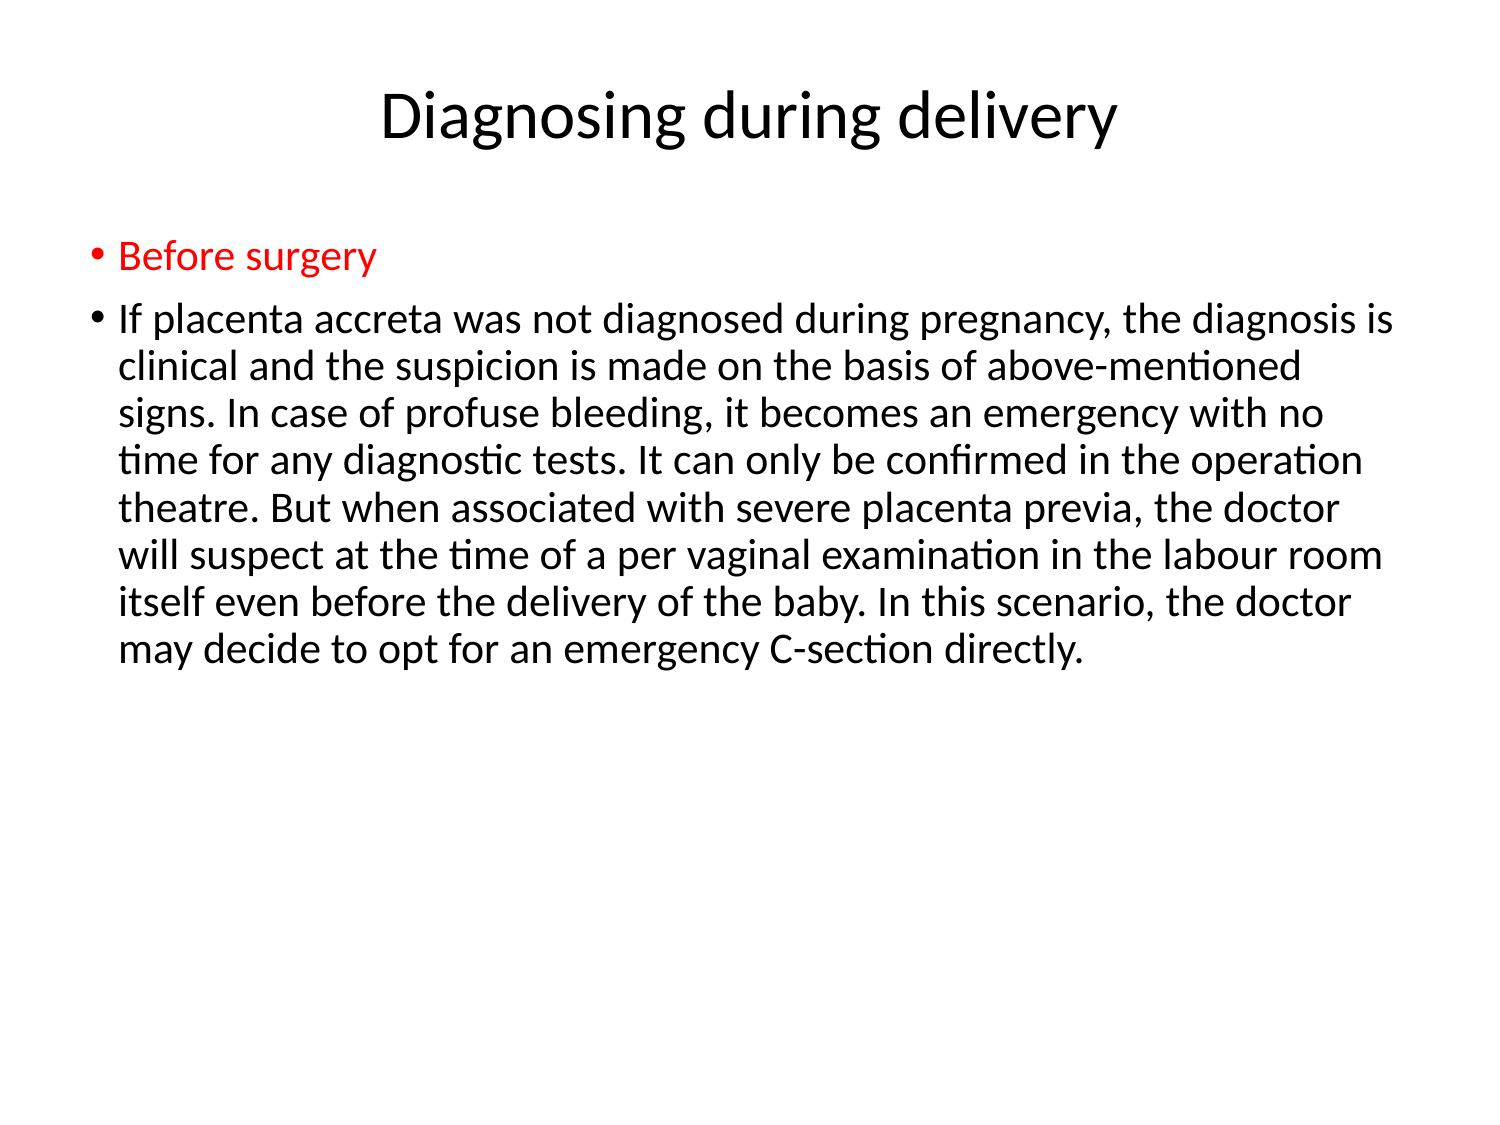

# Diagnosing during delivery
Before surgery
If placenta accreta was not diagnosed during pregnancy, the diagnosis is clinical and the suspicion is made on the basis of above-mentioned signs. In case of profuse bleeding, it becomes an emergency with no time for any diagnostic tests. It can only be confirmed in the operation theatre. But when associated with severe placenta previa, the doctor will suspect at the time of a per vaginal examination in the labour room itself even before the delivery of the baby. In this scenario, the doctor may decide to opt for an emergency C-section directly.